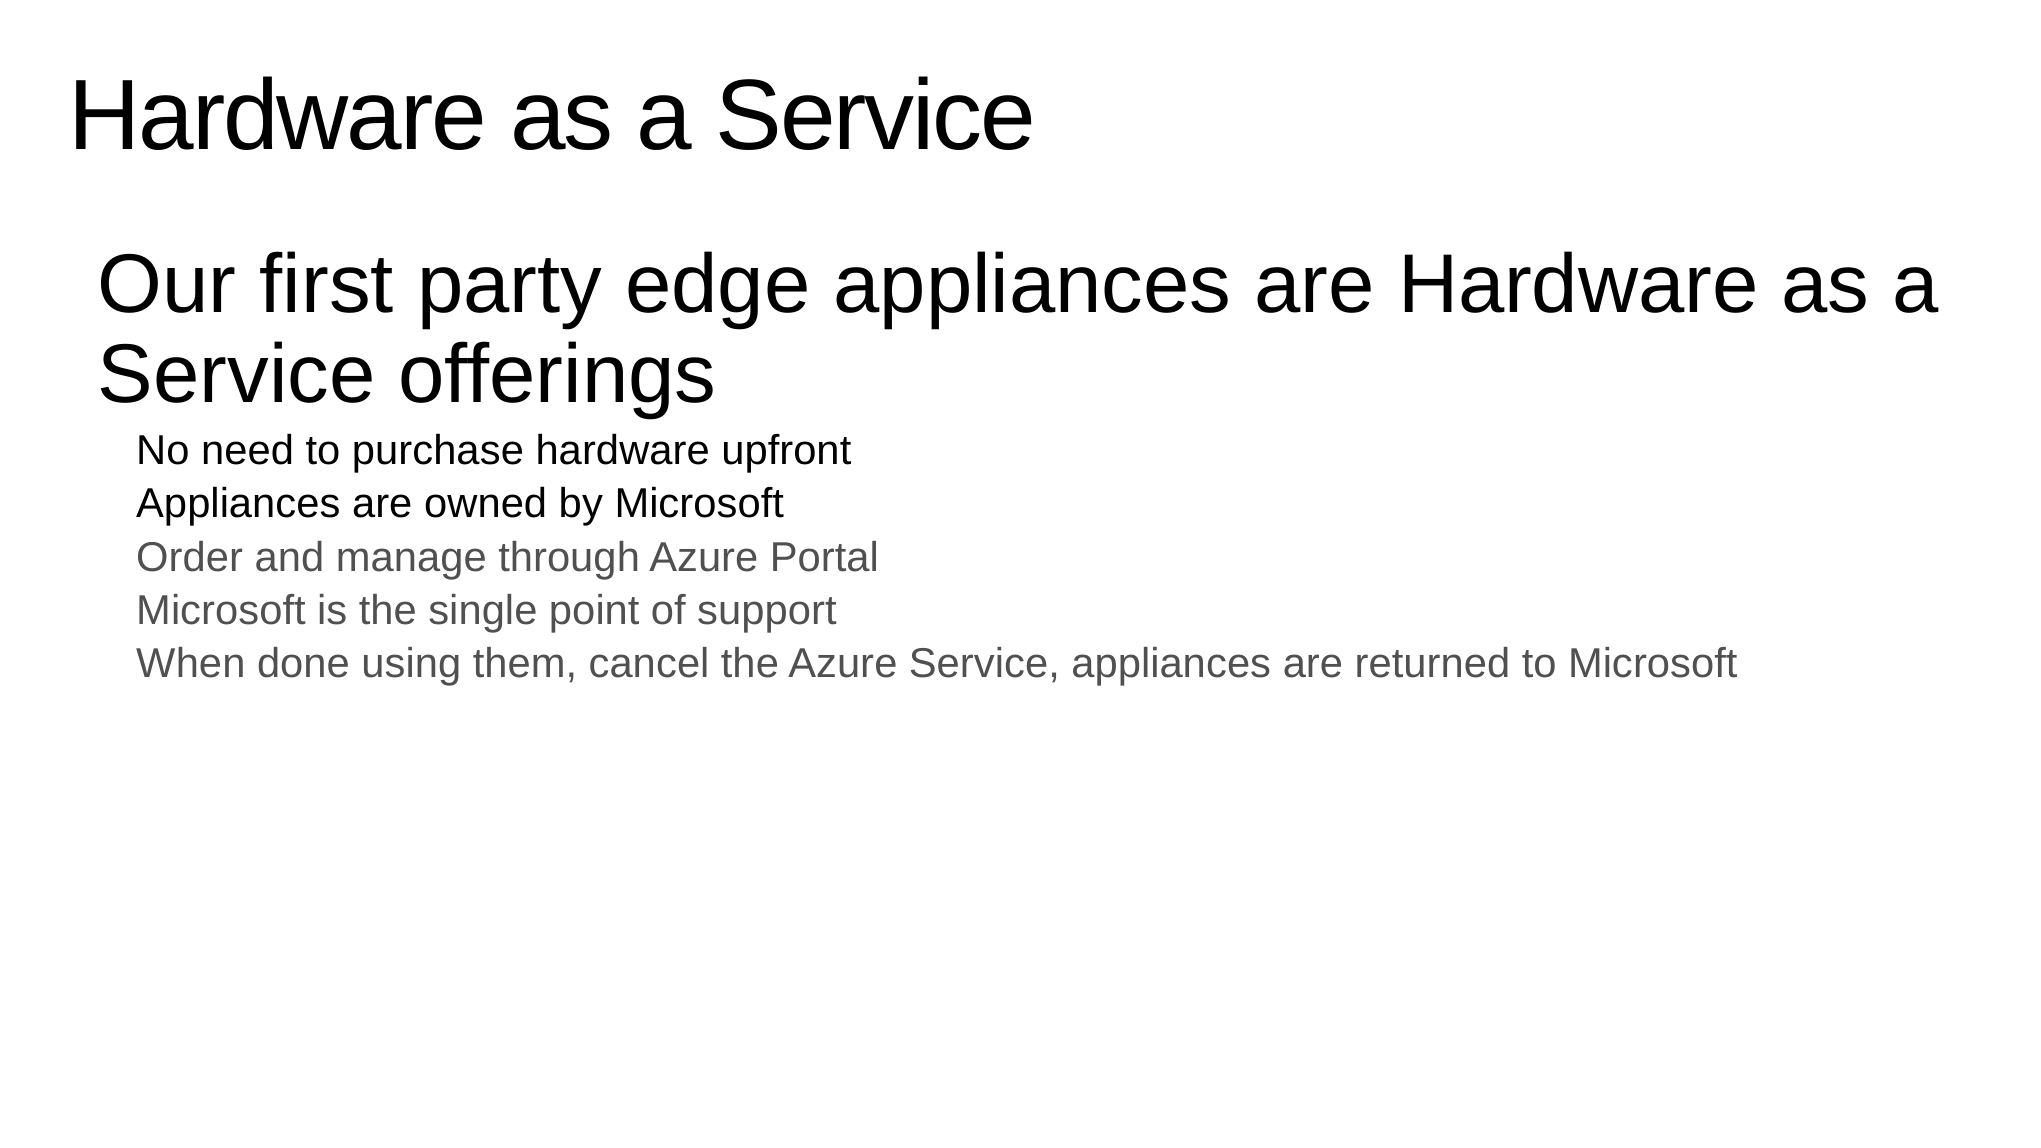

# Hardware as a Service
Our first party edge appliances are Hardware as a Service offerings
No need to purchase hardware upfront
Appliances are owned by Microsoft
Order and manage through Azure Portal
Microsoft is the single point of support
When done using them, cancel the Azure Service, appliances are returned to Microsoft